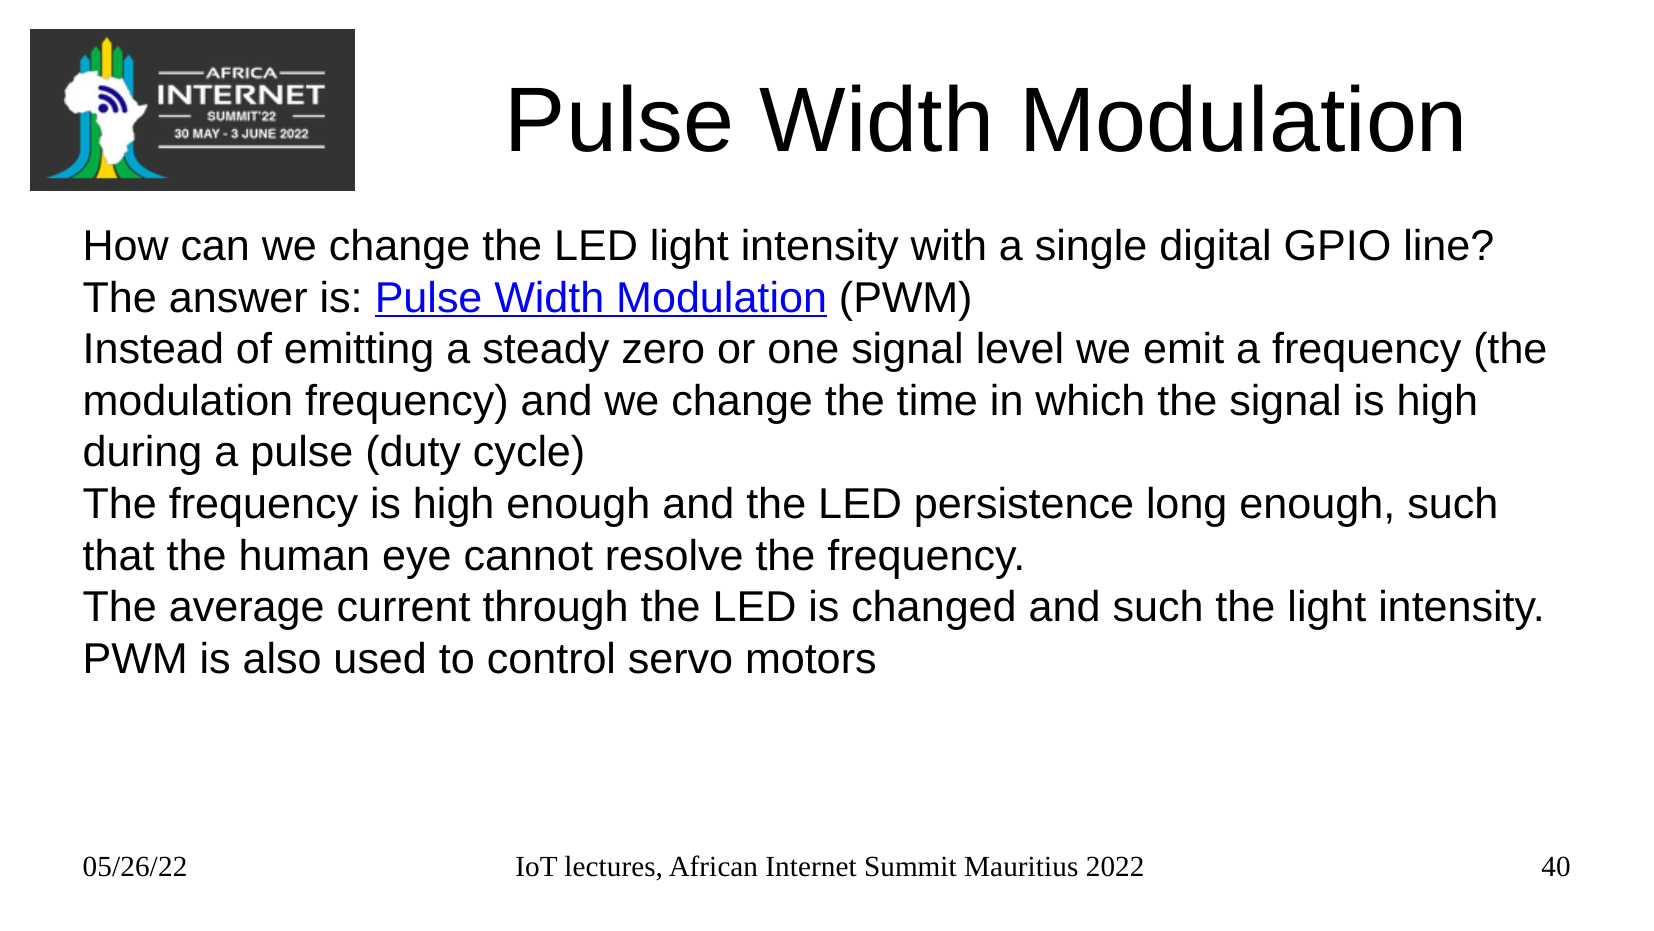

# Pulse Width Modulation
How can we change the LED light intensity with a single digital GPIO line?
The answer is: Pulse Width Modulation (PWM)
Instead of emitting a steady zero or one signal level we emit a frequency (the modulation frequency) and we change the time in which the signal is high during a pulse (duty cycle)
The frequency is high enough and the LED persistence long enough, such that the human eye cannot resolve the frequency.
The average current through the LED is changed and such the light intensity.
PWM is also used to control servo motors
05/26/22
IoT lectures, African Internet Summit Mauritius 2022
40